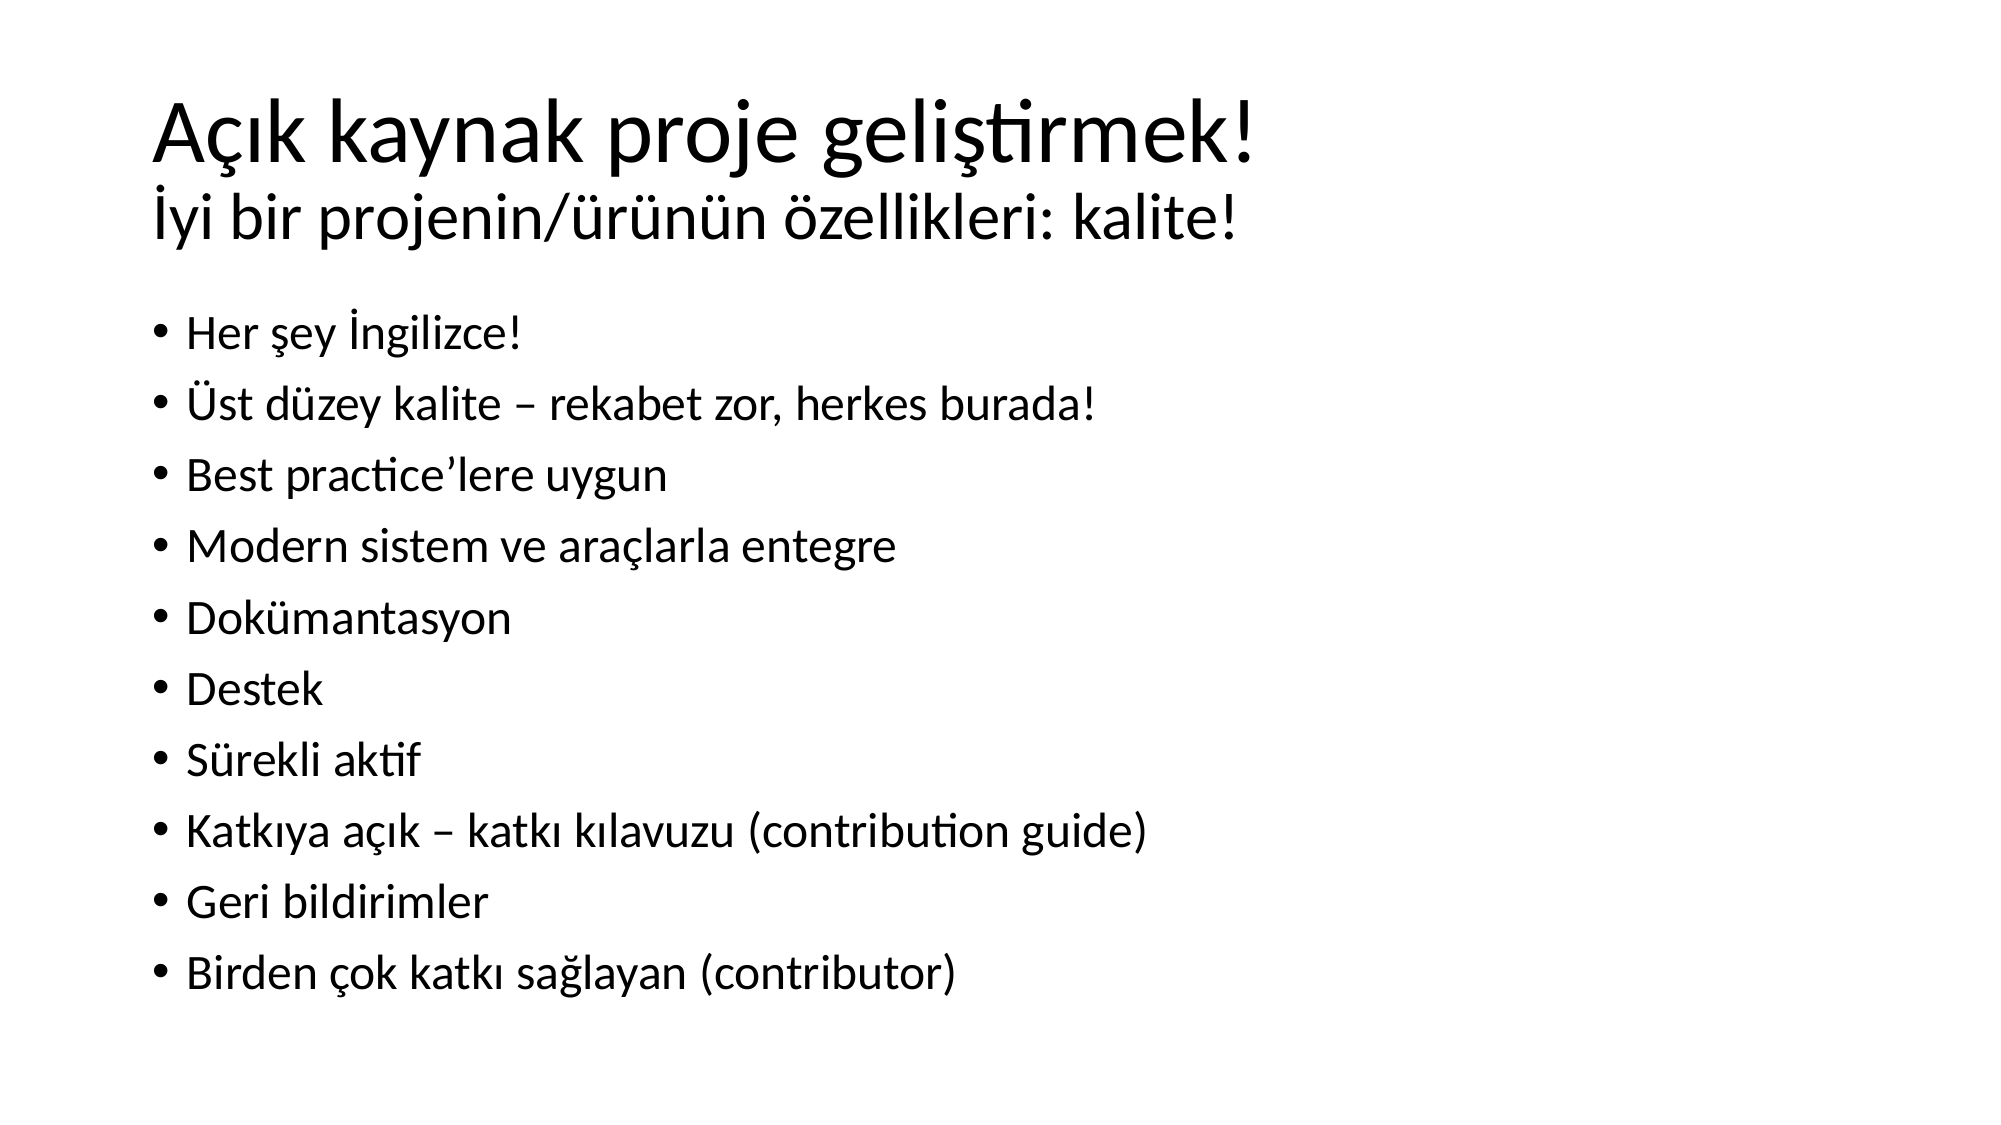

# Açık kaynak proje geliştirmek! İyi bir projenin/ürünün özellikleri: kalite!
Her şey İngilizce!
Üst düzey kalite – rekabet zor, herkes burada!
Best practice’lere uygun
Modern sistem ve araçlarla entegre
Dokümantasyon
Destek
Sürekli aktif
Katkıya açık – katkı kılavuzu (contribution guide)
Geri bildirimler
Birden çok katkı sağlayan (contributor)